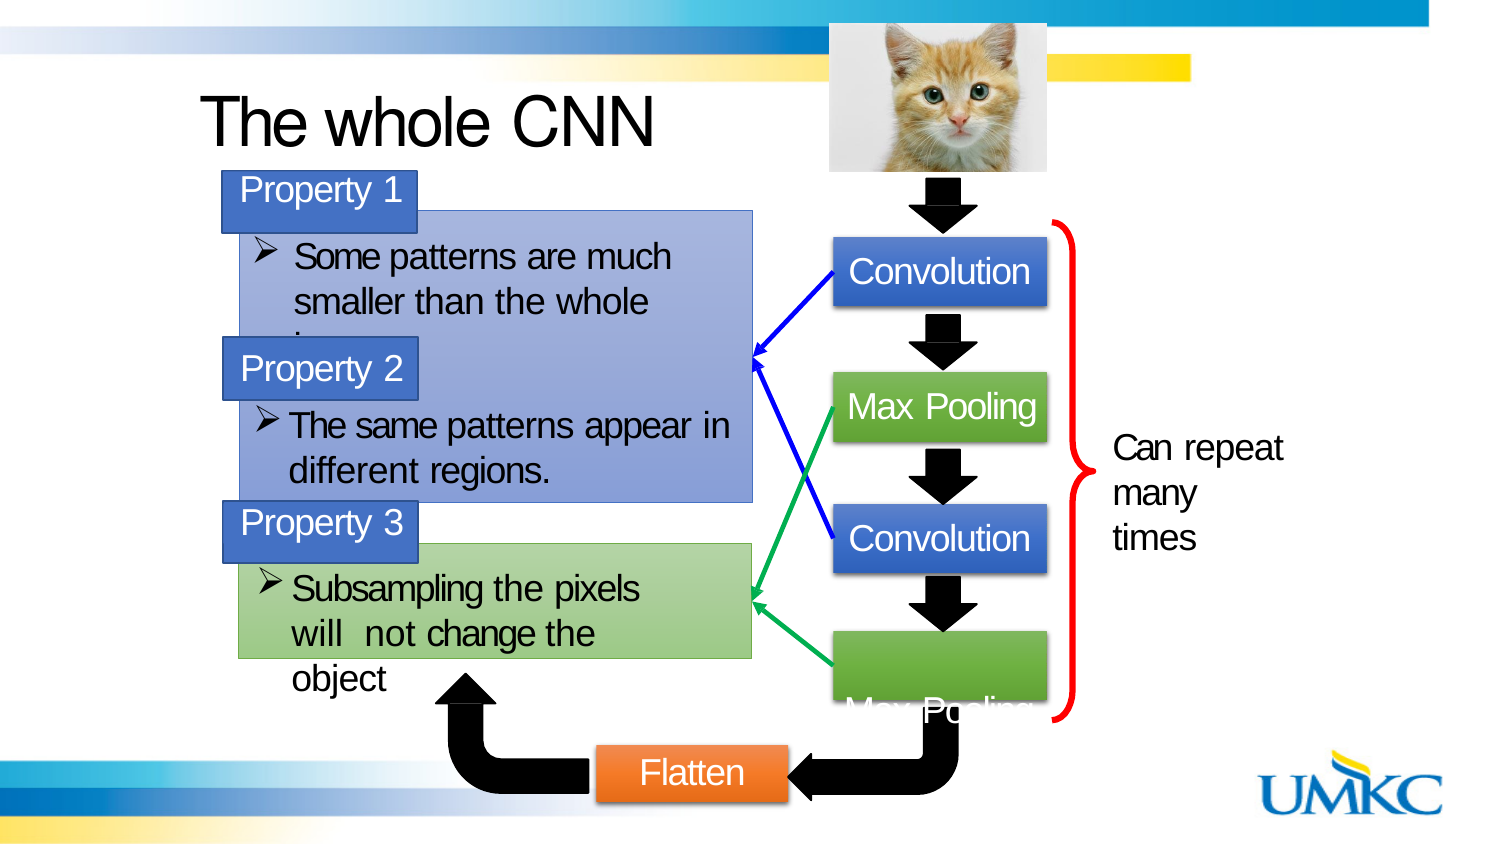

# The whole CNN

Property 1

Some patterns are much  smaller than the whole image

Convolution

Property 2

Max Pooling
The same patterns appear in
different regions.

Can repeat
many times

Property 3

Convolution

Subsampling the pixels will  not change the object
Max Pooling

Flatten